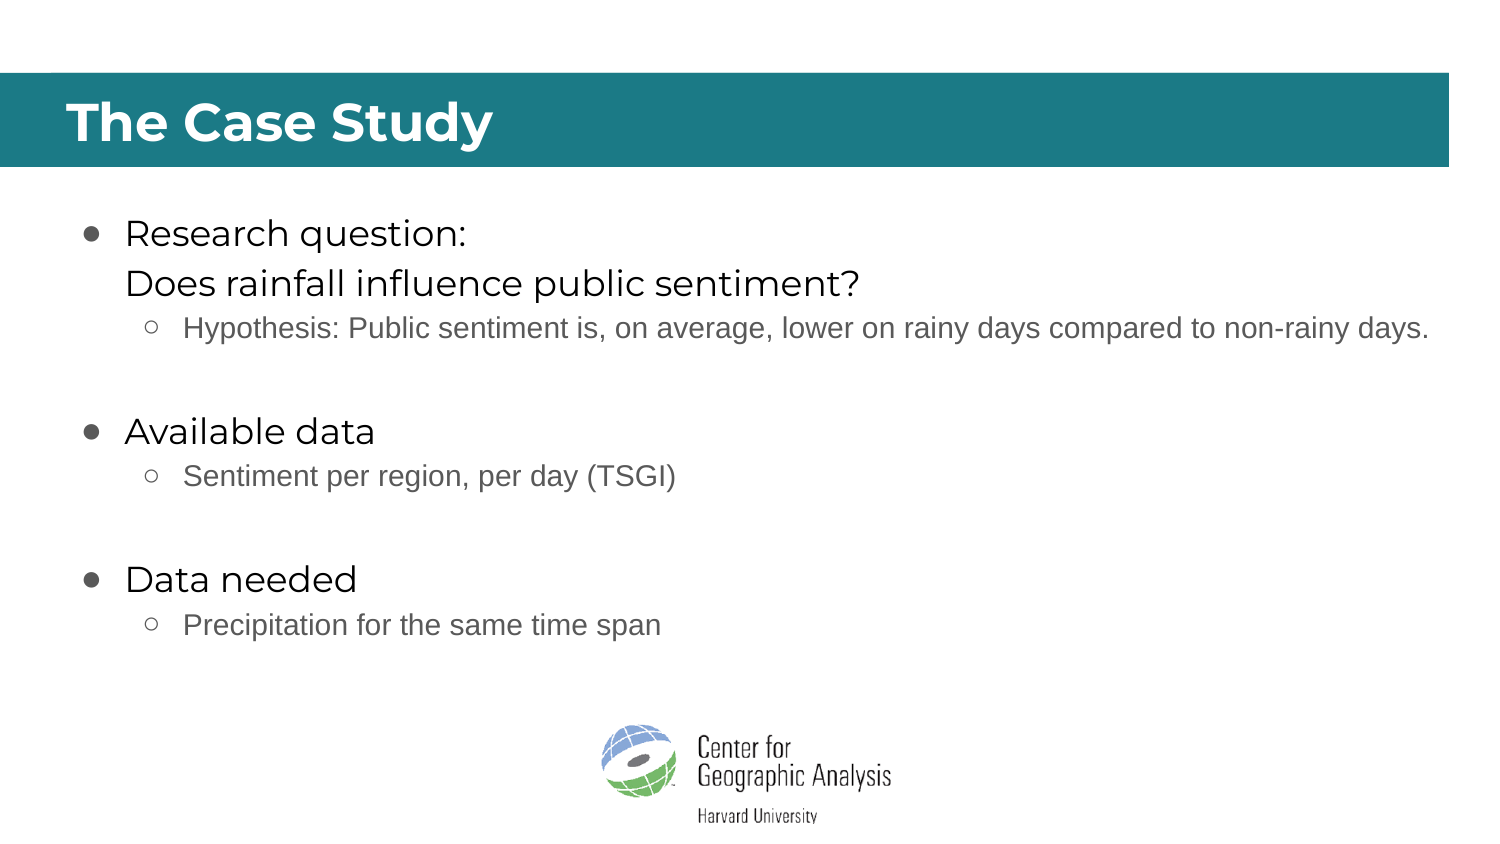

# The Case Study
Research question:
Does rainfall influence public sentiment?
Hypothesis: Public sentiment is, on average, lower on rainy days compared to non-rainy days.

Available data
Sentiment per region, per day (TSGI)

Data needed
Precipitation for the same time span